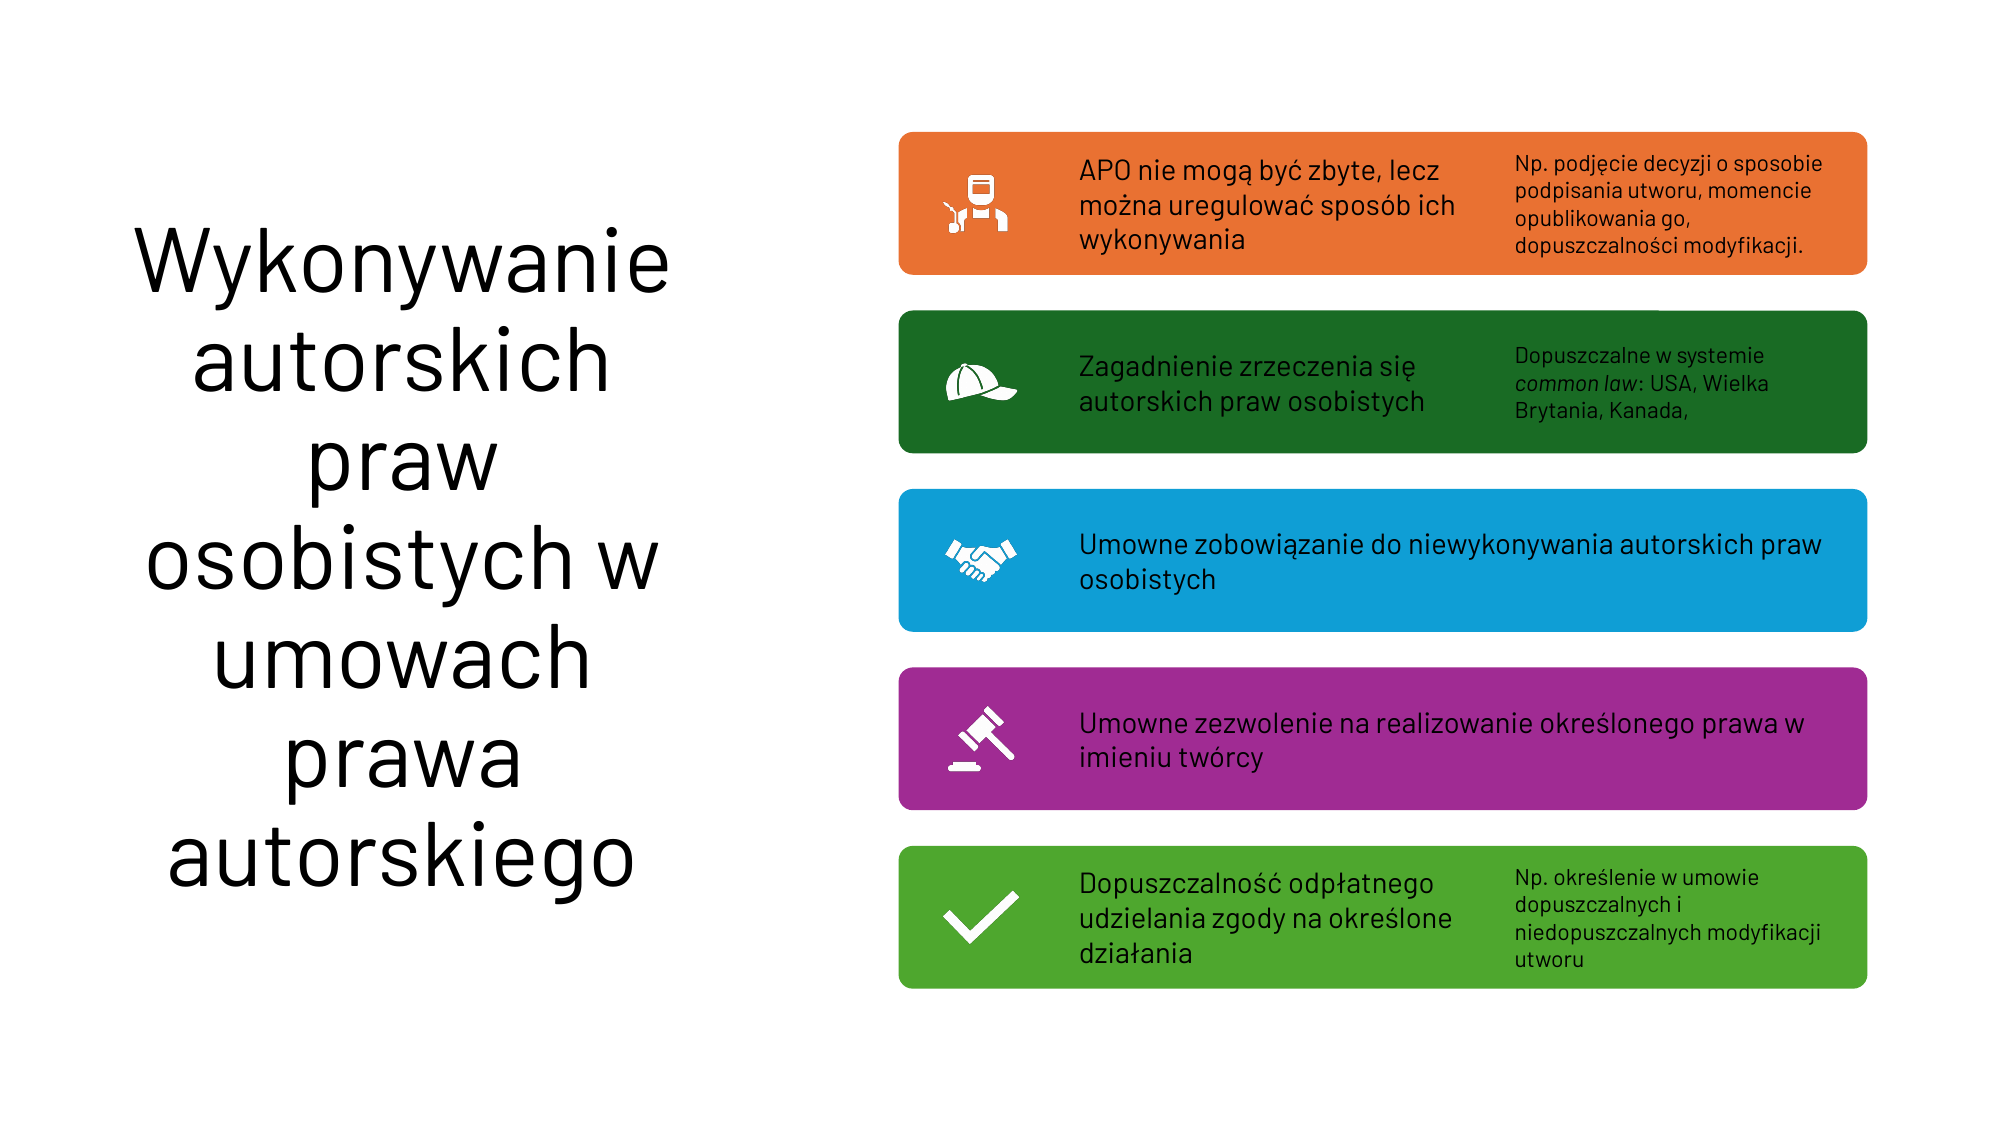

# Wykonywanie autorskich praw osobistych w umowach prawa autorskiego
APO nie mogą być zbyte, lecz można uregulować sposób ich wykonywania
Np. podjęcie decyzji o sposobie podpisania utworu, momencie opublikowania go, dopuszczalności modyfikacji.
Zagadnienie zrzeczenia się autorskich praw osobistych
Dopuszczalne w systemie common law: USA, Wielka Brytania, Kanada,
Umowne zobowiązanie do niewykonywania autorskich praw osobistych
Umowne zezwolenie na realizowanie określonego prawa w imieniu twórcy
Dopuszczalność odpłatnego udzielania zgody na określone działania
Np. określenie w umowie dopuszczalnych i niedopuszczalnych modyfikacji utworu